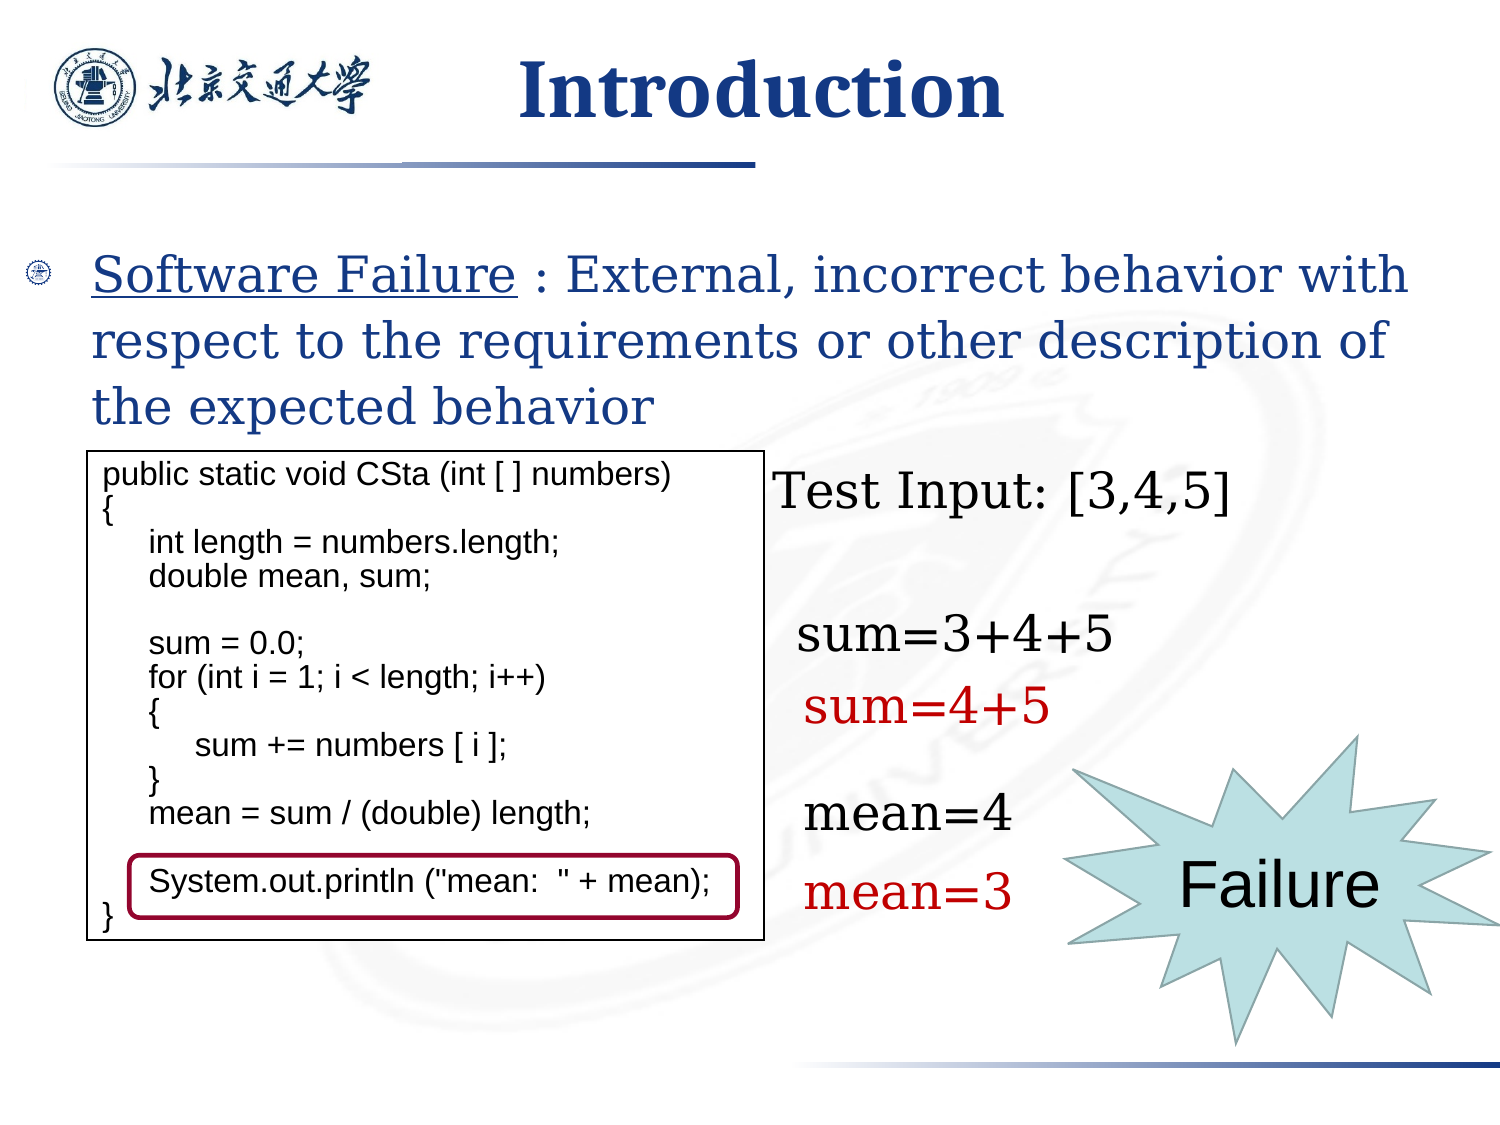

# Introduction
Software Failure : External, incorrect behavior with respect to the requirements or other description of the expected behavior
public static void CSta (int [ ] numbers)
{
     int length = numbers.length;
     double mean, sum;

     sum = 0.0;
     for (int i = 1; i < length; i++)
     {
          sum += numbers [ i ];
     }
     mean = sum / (double) length;

     System.out.println ("mean:  " + mean);
}
Test Input: [3,4,5]
sum=3+4+5
sum=4+5
Failure
mean=4
mean=3